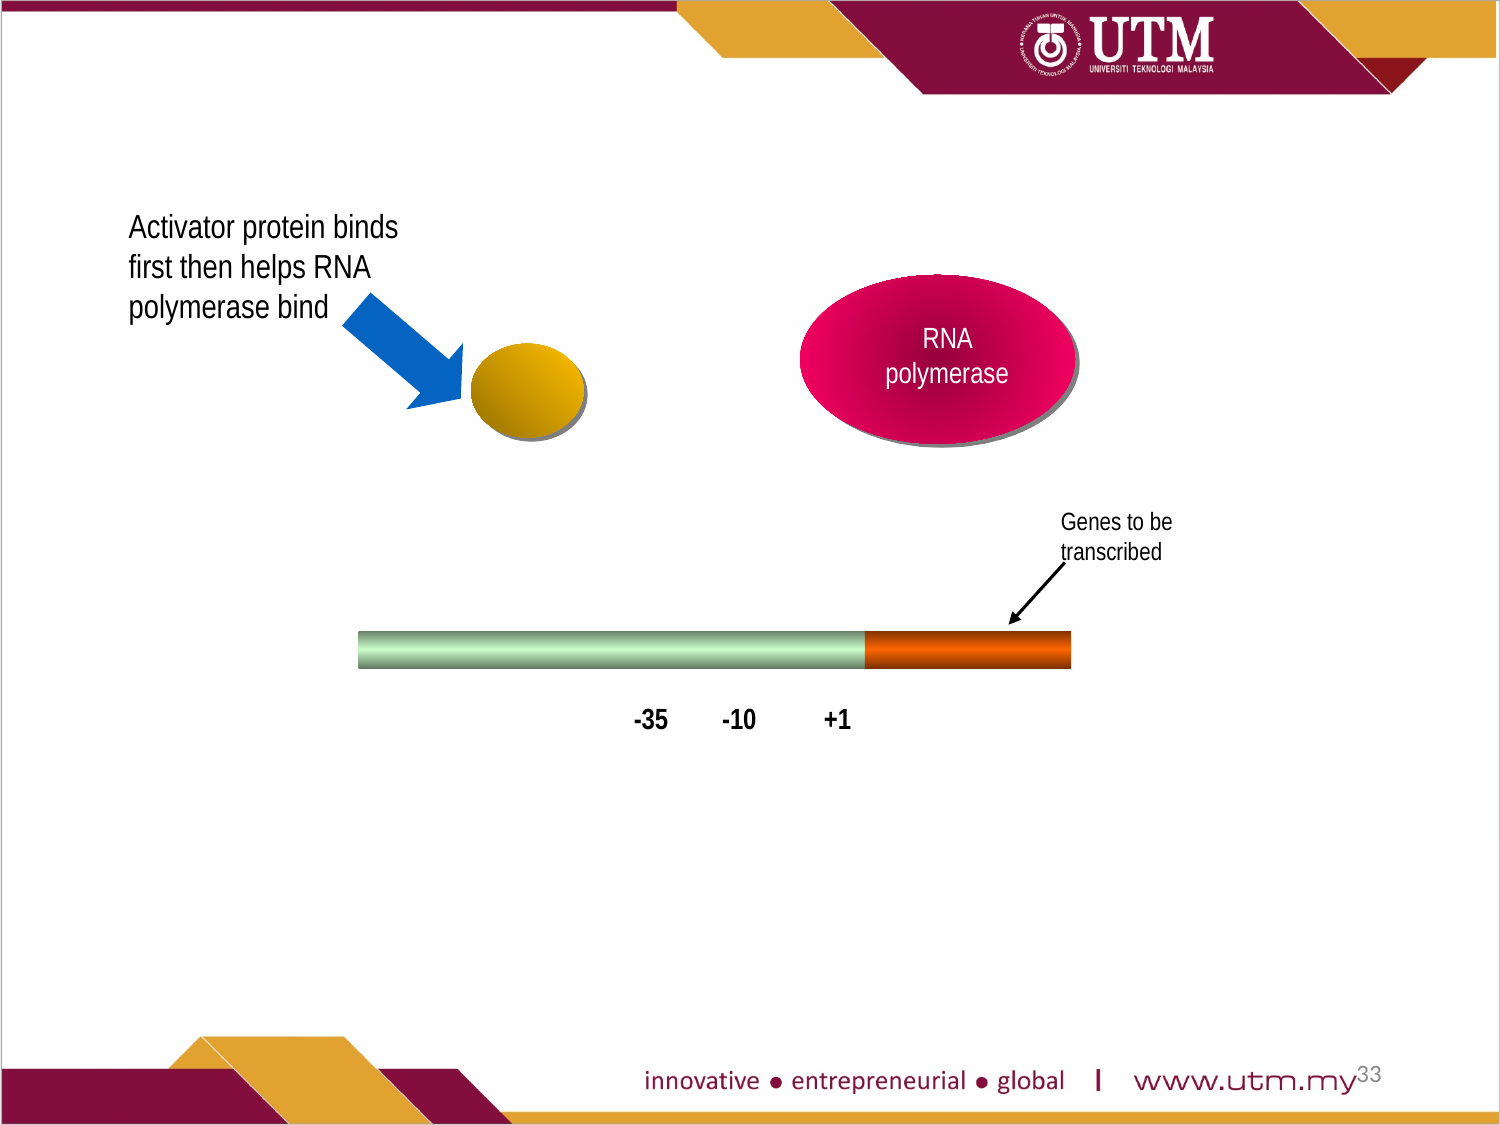

Activator protein binds first then helps RNA polymerase bind

RNA polymerase

Genes to be
transcribed

-35        -10          +1
33